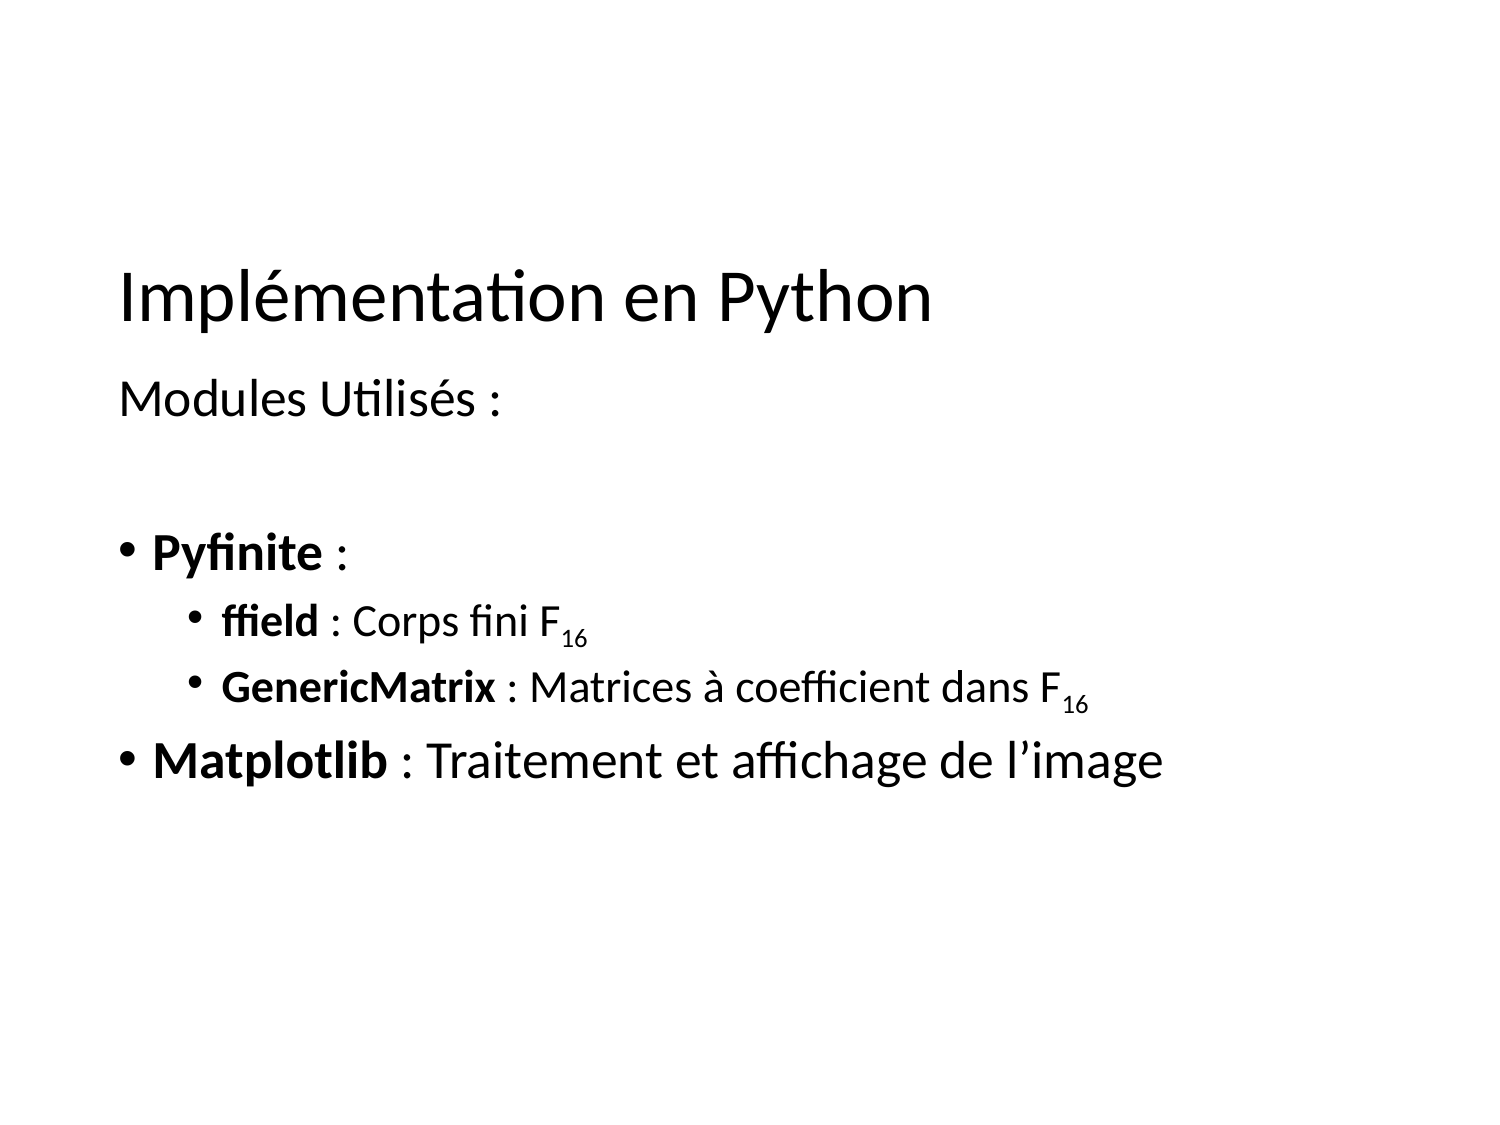

Modules Utilisés :

Pyfinite :
ffield : Corps fini F16
GenericMatrix : Matrices à coefficient dans F16
Matplotlib : Traitement et affichage de l’image
# Implémentation en Python